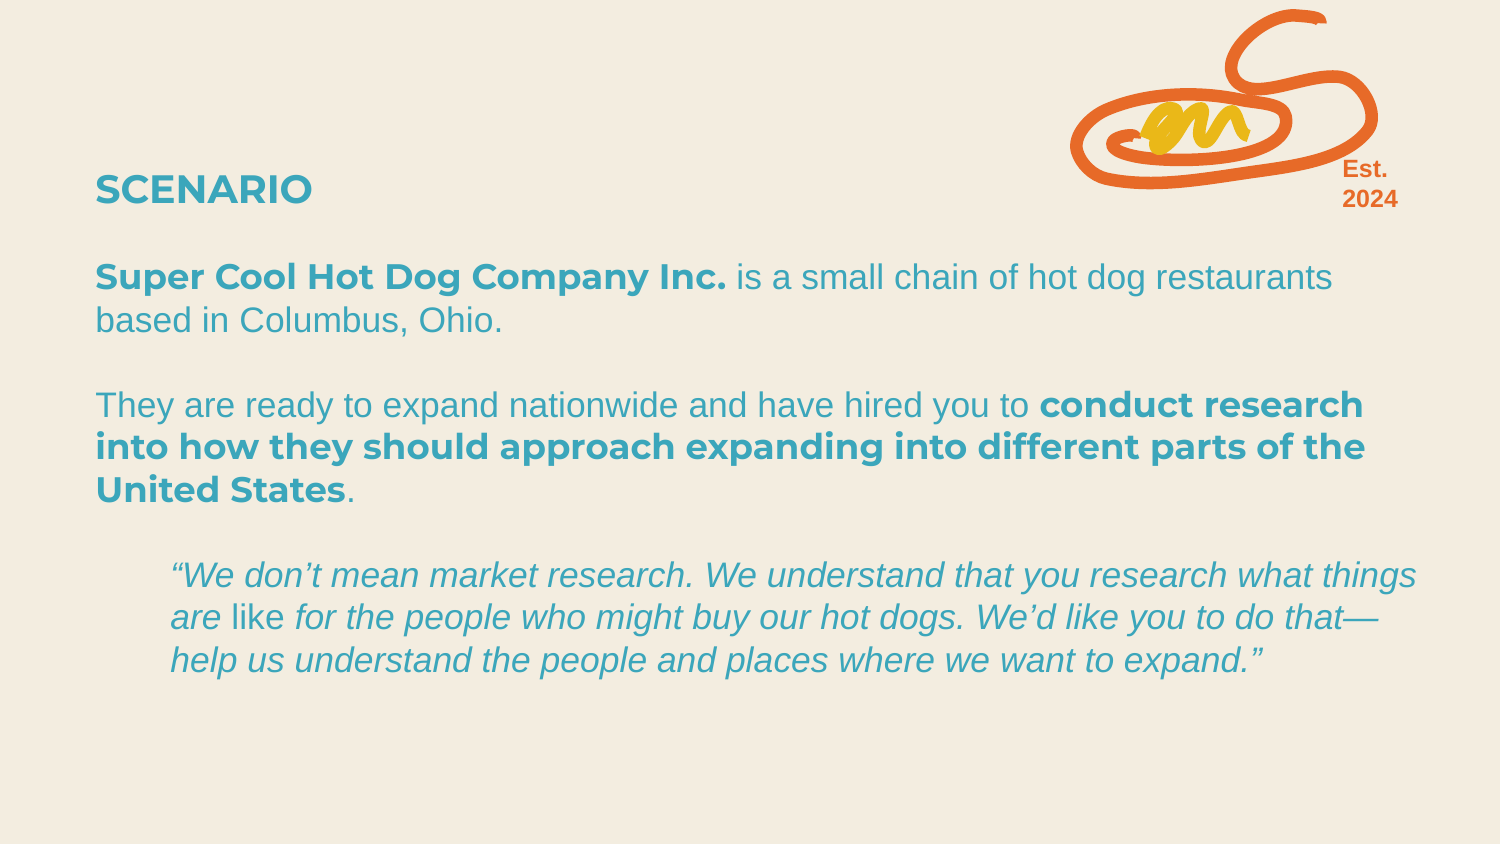

Est. 2024
# SCENARIO

Super Cool Hot Dog Company Inc. is a small chain of hot dog restaurants based in Columbus, Ohio.

They are ready to expand nationwide and have hired you to conduct research into how they should approach expanding into different parts of the United States.

“We don’t mean market research. We understand that you research what things are like for the people who might buy our hot dogs. We’d like you to do that—help us understand the people and places where we want to expand.”